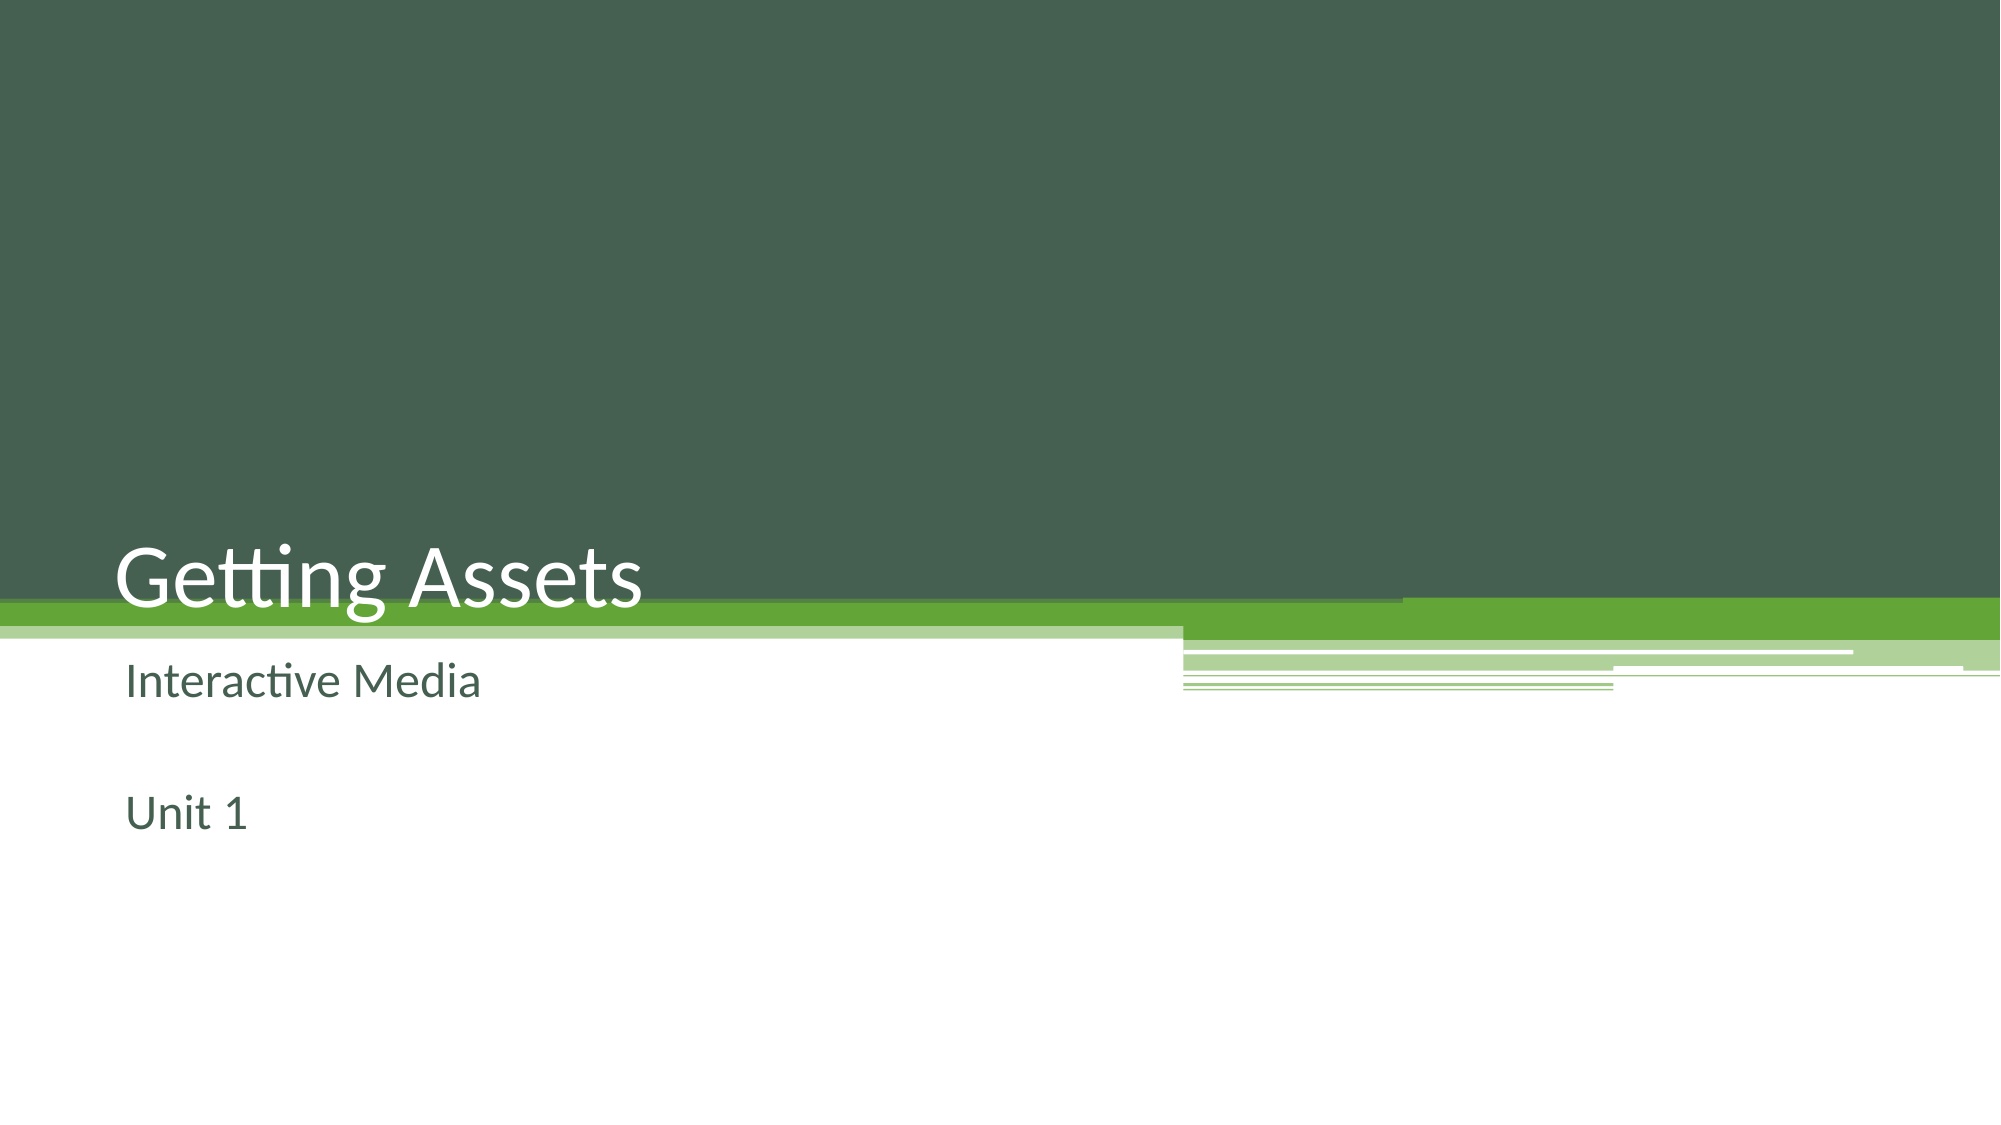

# Getting Assets
Interactive Media

Unit 1